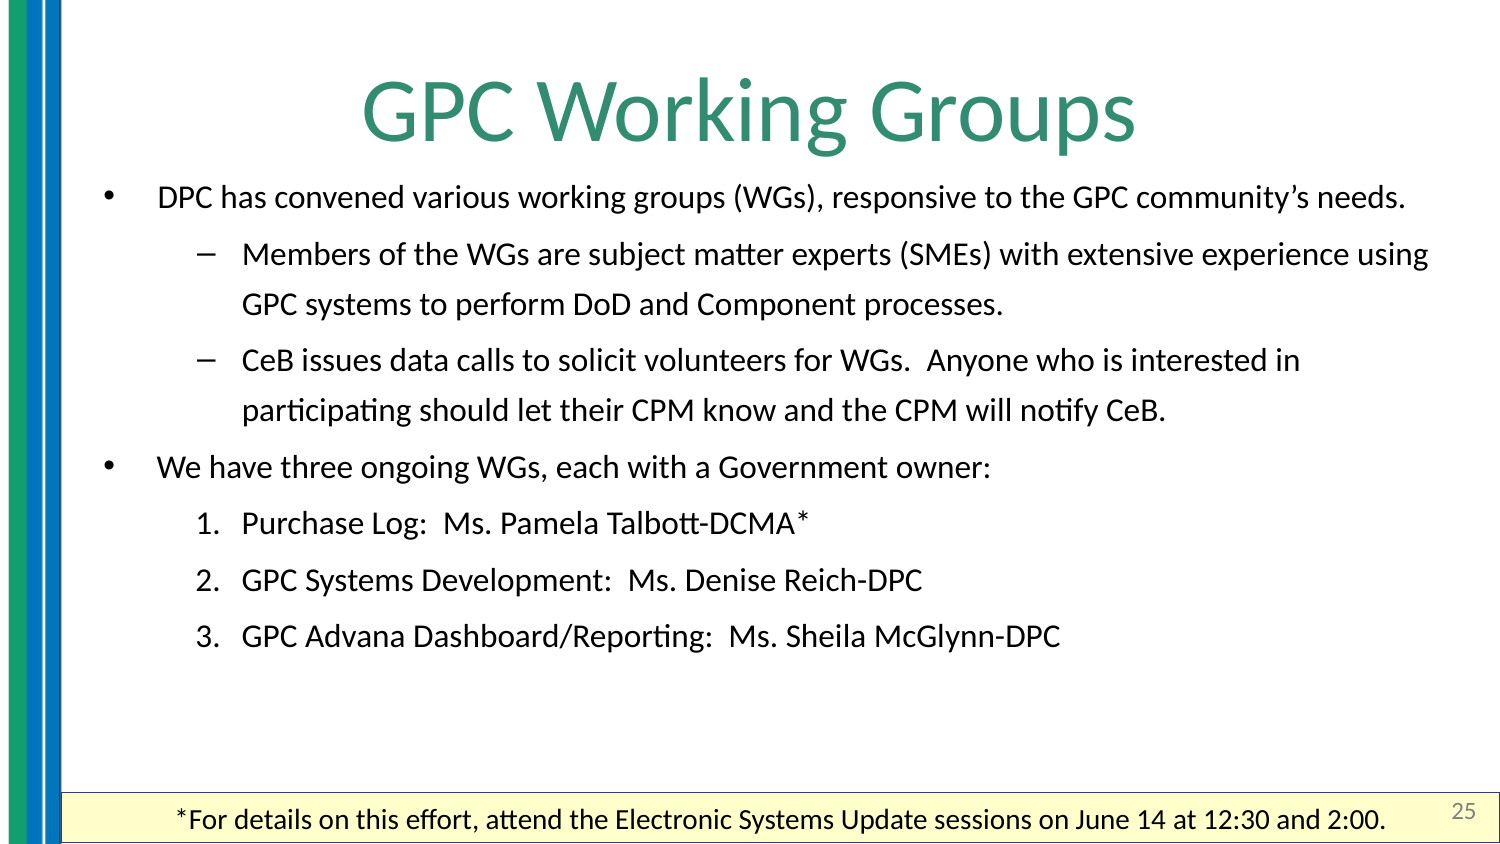

# GPC Working Groups
DPC has convened various working groups (WGs), responsive to the GPC community’s needs.
Members of the WGs are subject matter experts (SMEs) with extensive experience using GPC systems to perform DoD and Component processes.
CeB issues data calls to solicit volunteers for WGs.  Anyone who is interested in participating should let their CPM know and the CPM will notify CeB.
We have three ongoing WGs, each with a Government owner:
Purchase Log:  Ms. Pamela Talbott-DCMA*
GPC Systems Development:  Ms. Denise Reich-DPC
GPC Advana Dashboard/Reporting:  Ms. Sheila McGlynn-DPC

25
*For details on this effort, attend the Electronic Systems Update sessions on June 14 at 12:30 and 2:00.